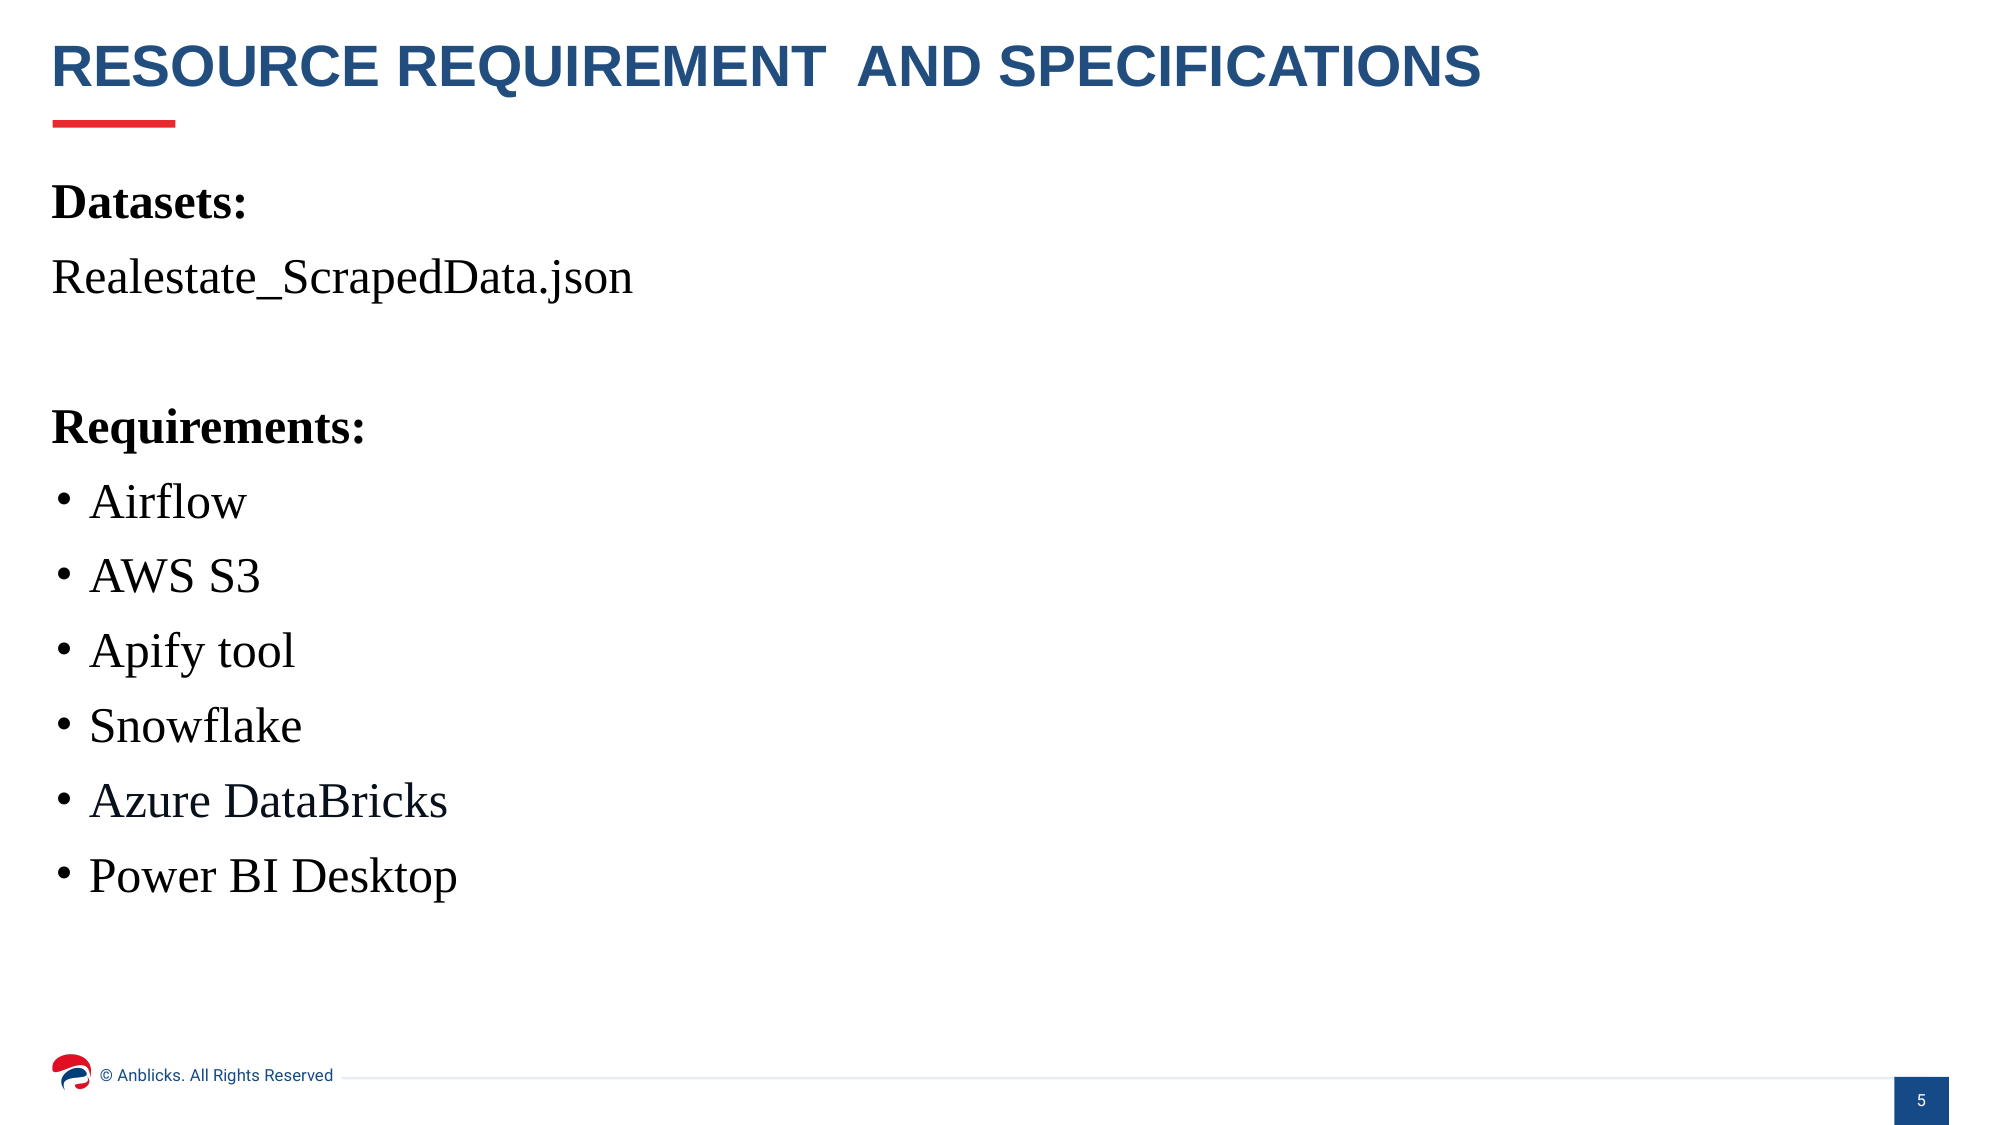

# Resource Requirement  and Specifications

Datasets:
Realestate_ScrapedData.json

Requirements:
Airflow
AWS S3
Apify tool
Snowflake
Azure DataBricks
Power BI Desktop